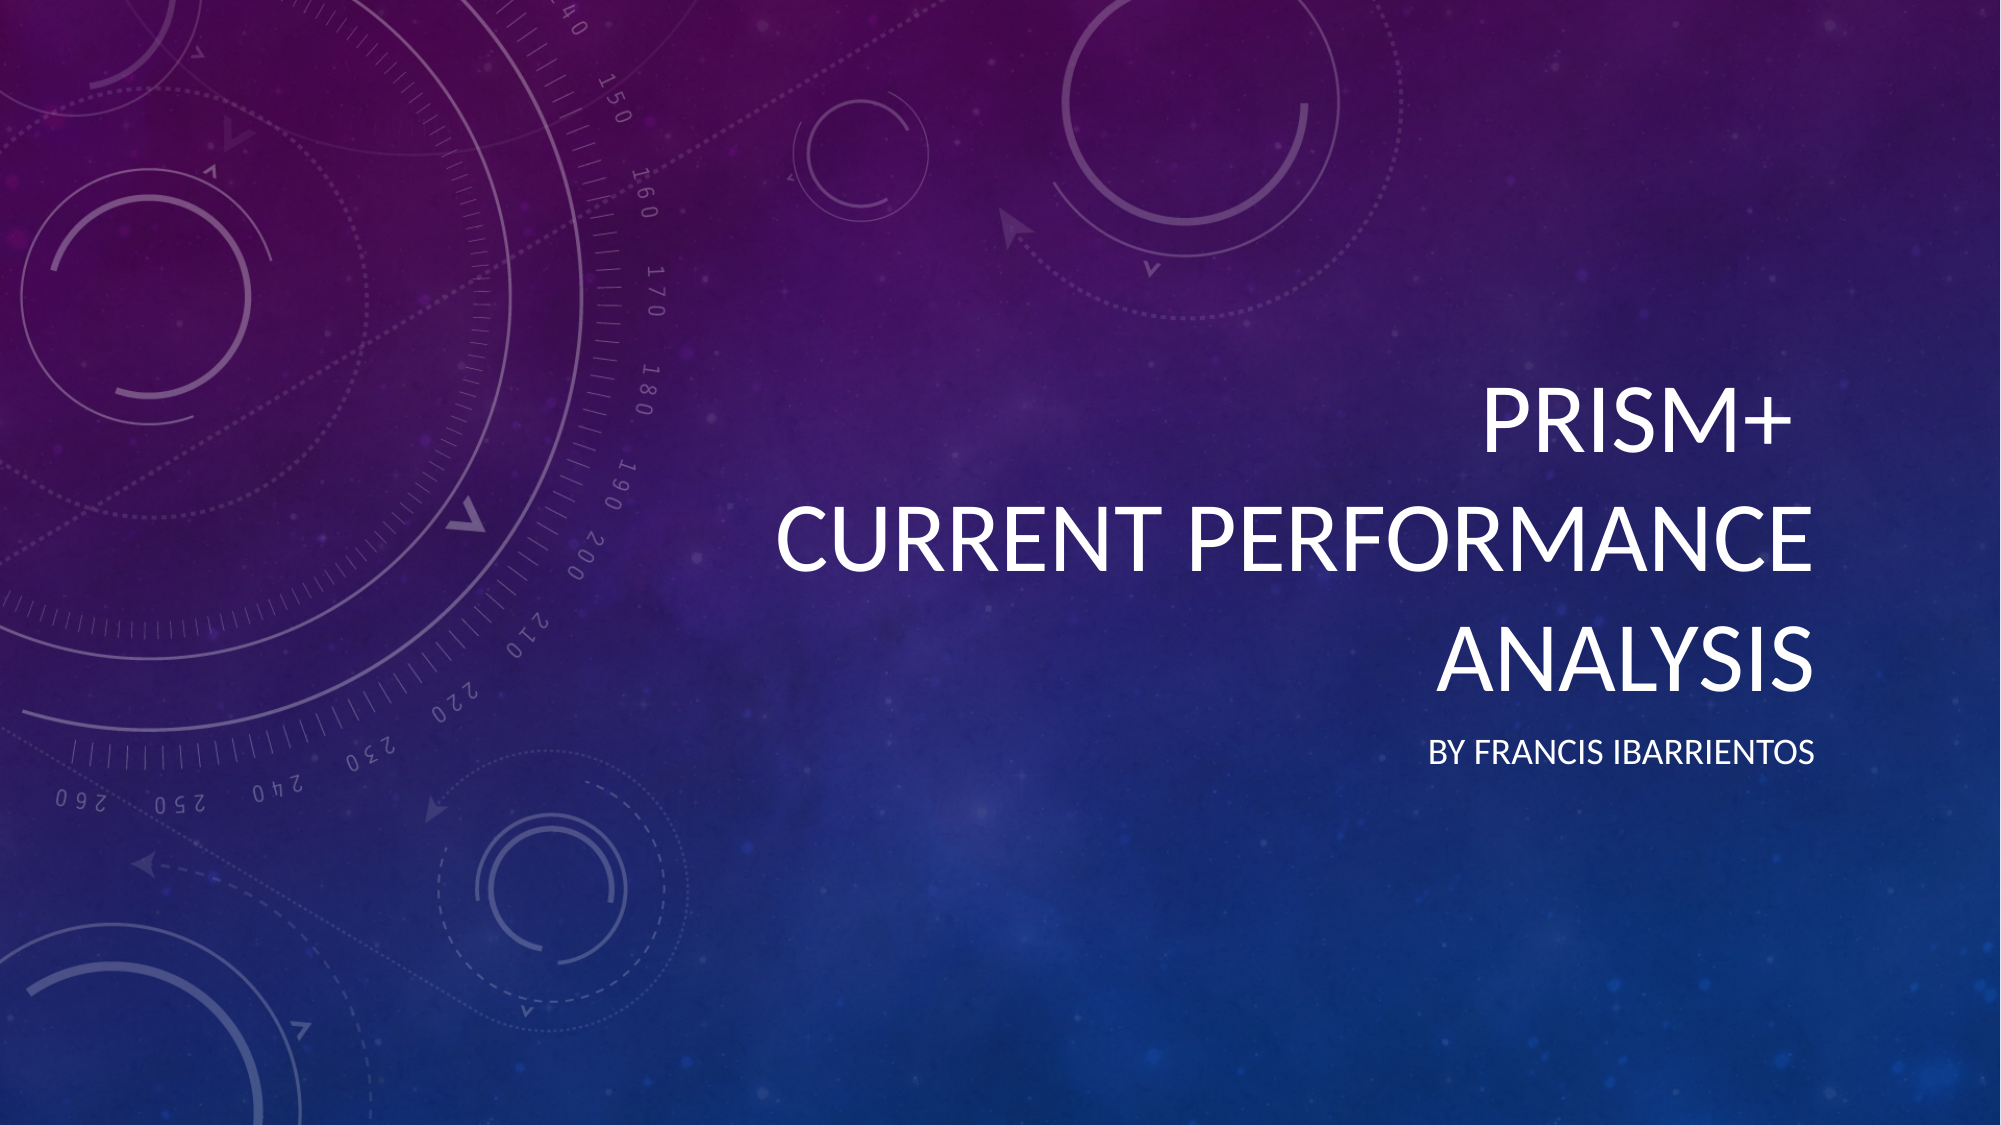

# Prism+ current performance analysis
By Francis Ibarrientos